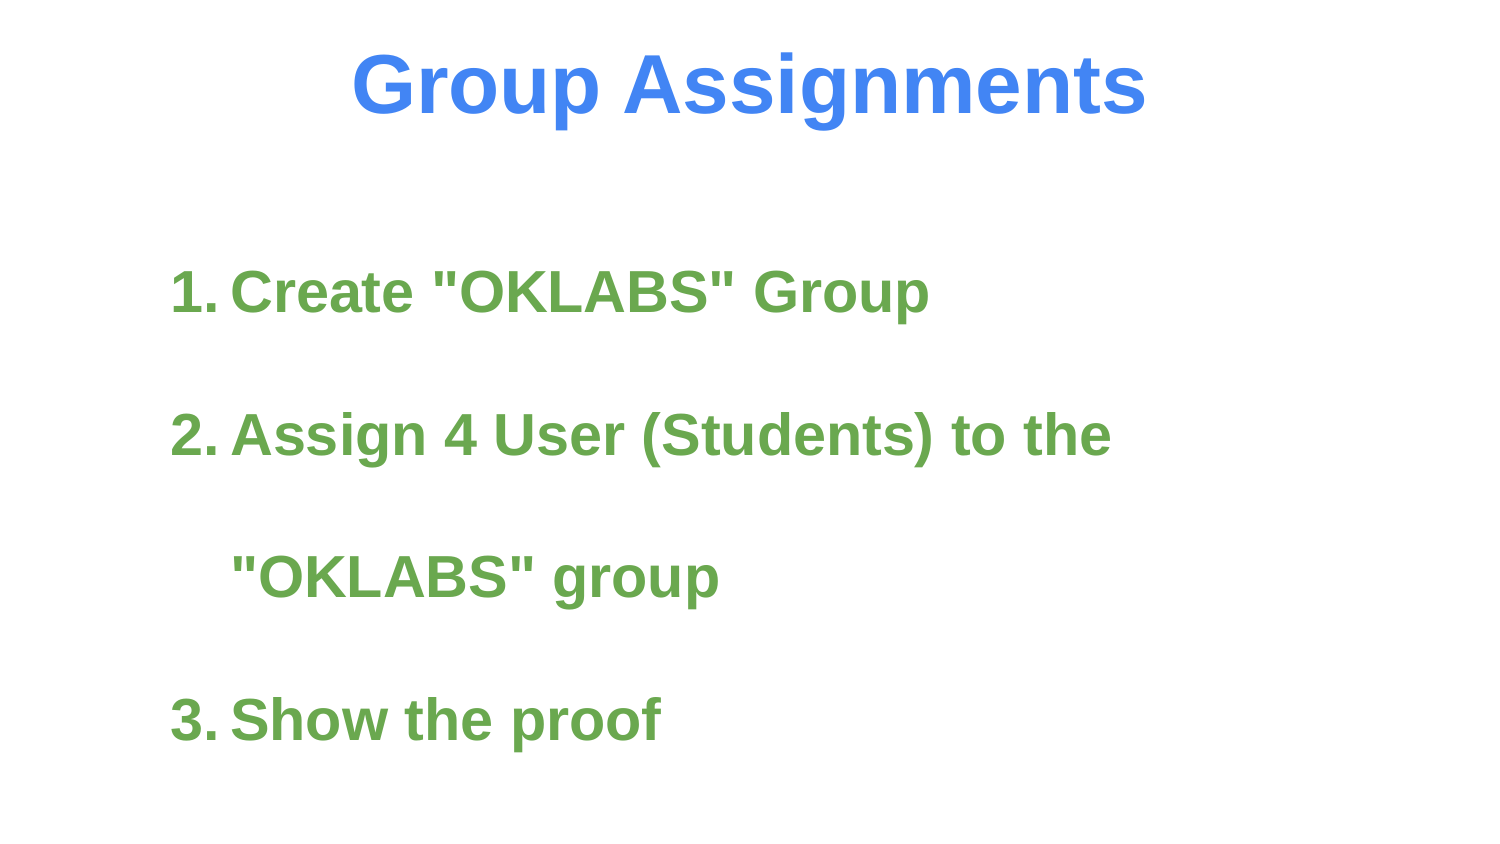

# Group Assignments
Create "OKLABS" Group
Assign 4 User (Students) to the "OKLABS" group
Show the proof